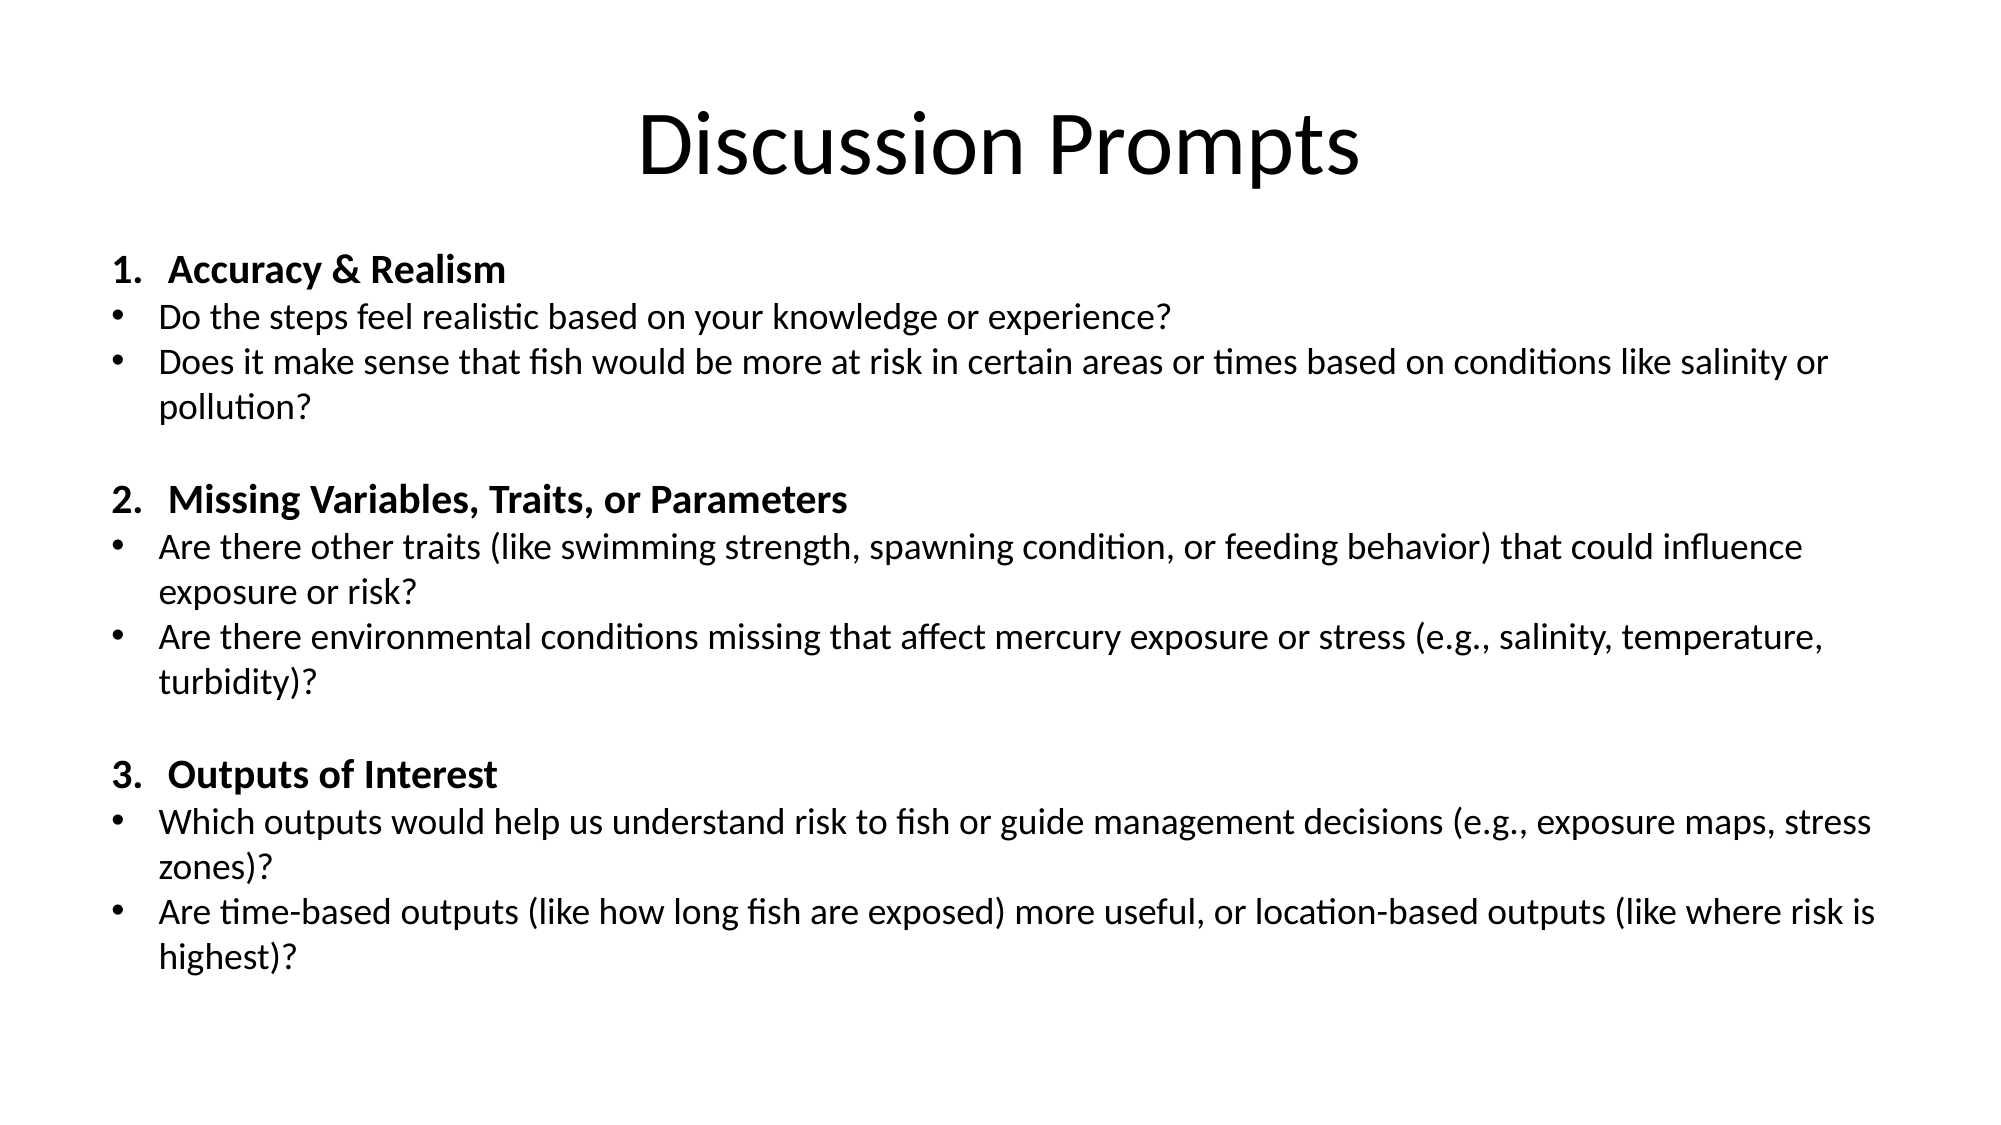

# Discussion Prompts
Accuracy & Realism
Do the steps feel realistic based on your knowledge or experience?
Does it make sense that fish would be more at risk in certain areas or times based on conditions like salinity or pollution?

Missing Variables, Traits, or Parameters
Are there other traits (like swimming strength, spawning condition, or feeding behavior) that could influence exposure or risk?
Are there environmental conditions missing that affect mercury exposure or stress (e.g., salinity, temperature, turbidity)?

Outputs of Interest
Which outputs would help us understand risk to fish or guide management decisions (e.g., exposure maps, stress zones)?
Are time-based outputs (like how long fish are exposed) more useful, or location-based outputs (like where risk is highest)?